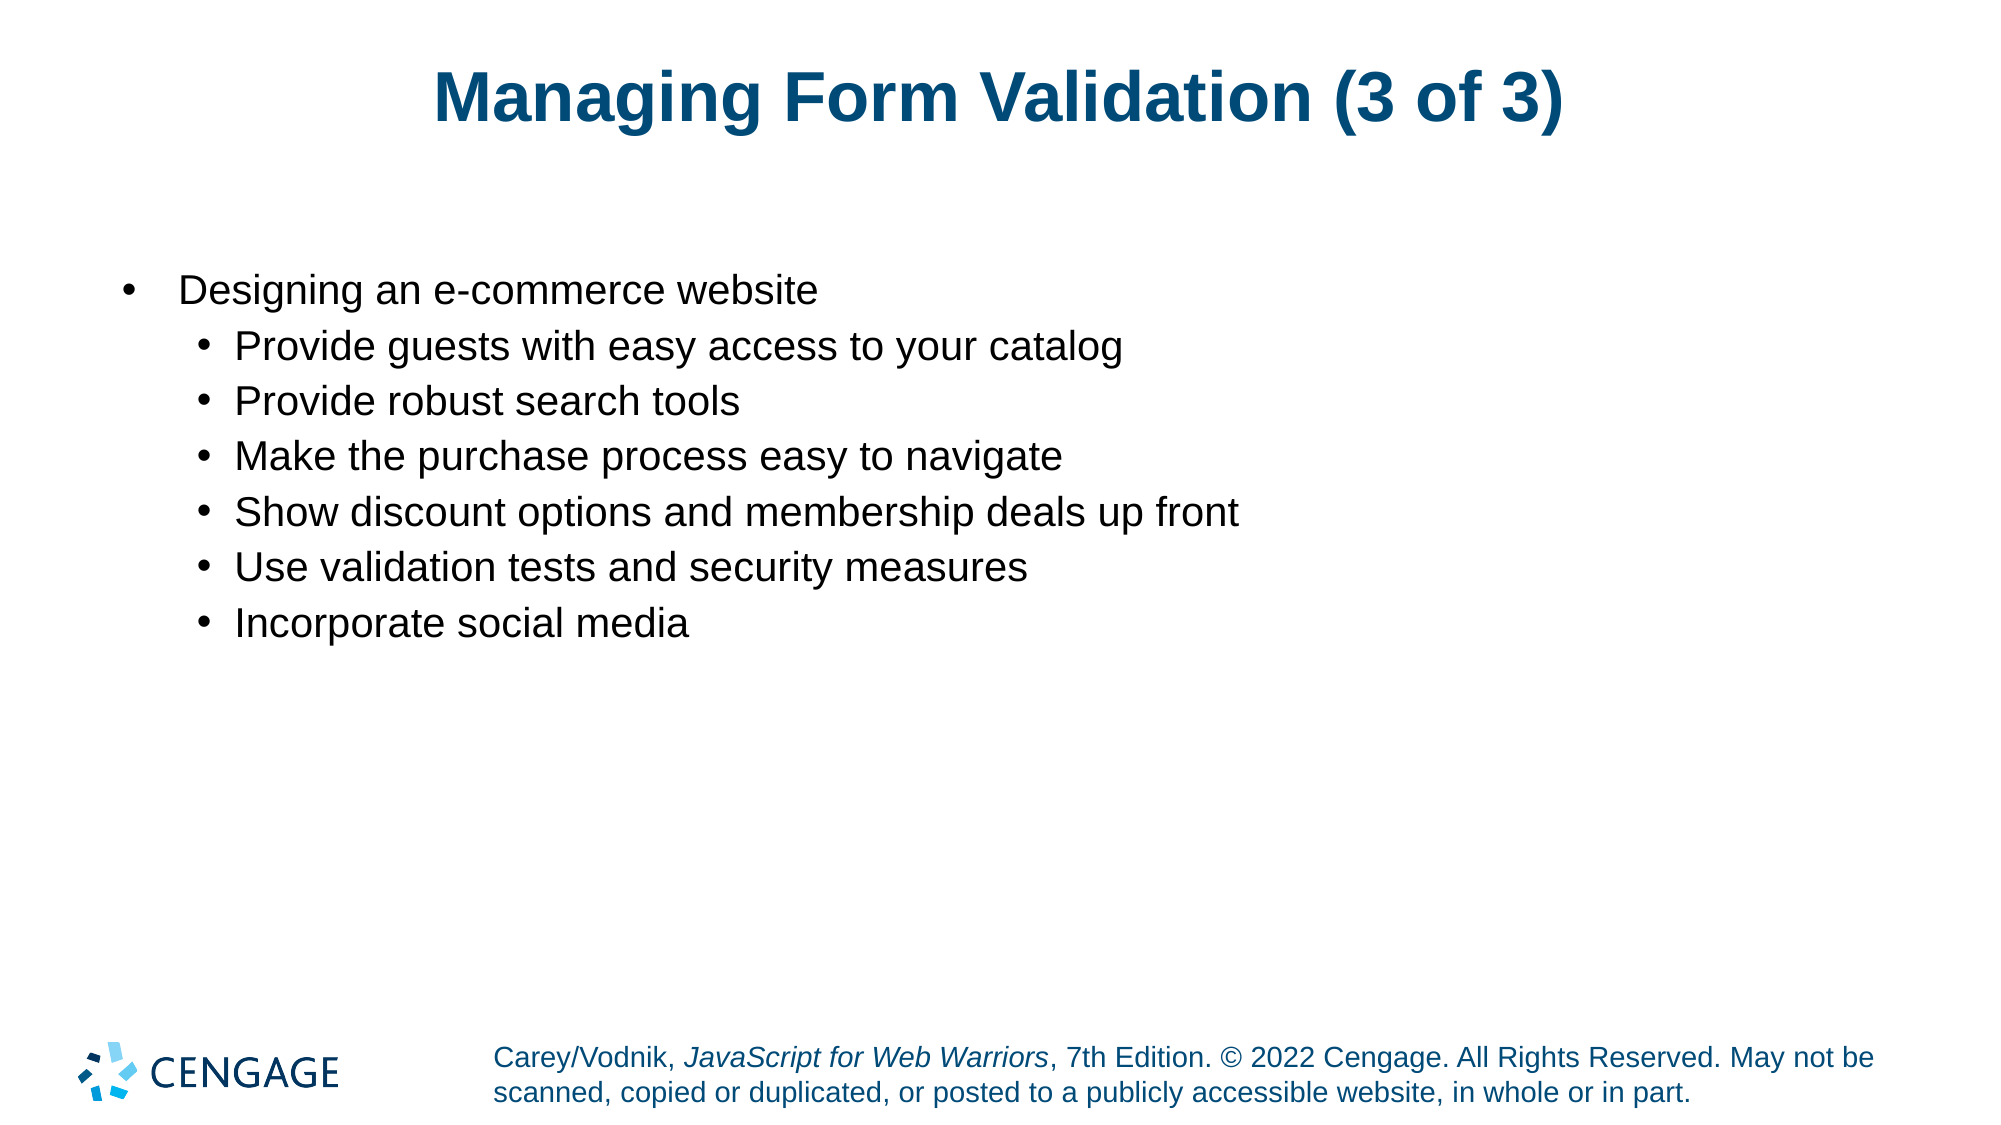

# Managing Form Validation (3 of 3)
Designing an e-commerce website
Provide guests with easy access to your catalog
Provide robust search tools
Make the purchase process easy to navigate
Show discount options and membership deals up front
Use validation tests and security measures
Incorporate social media